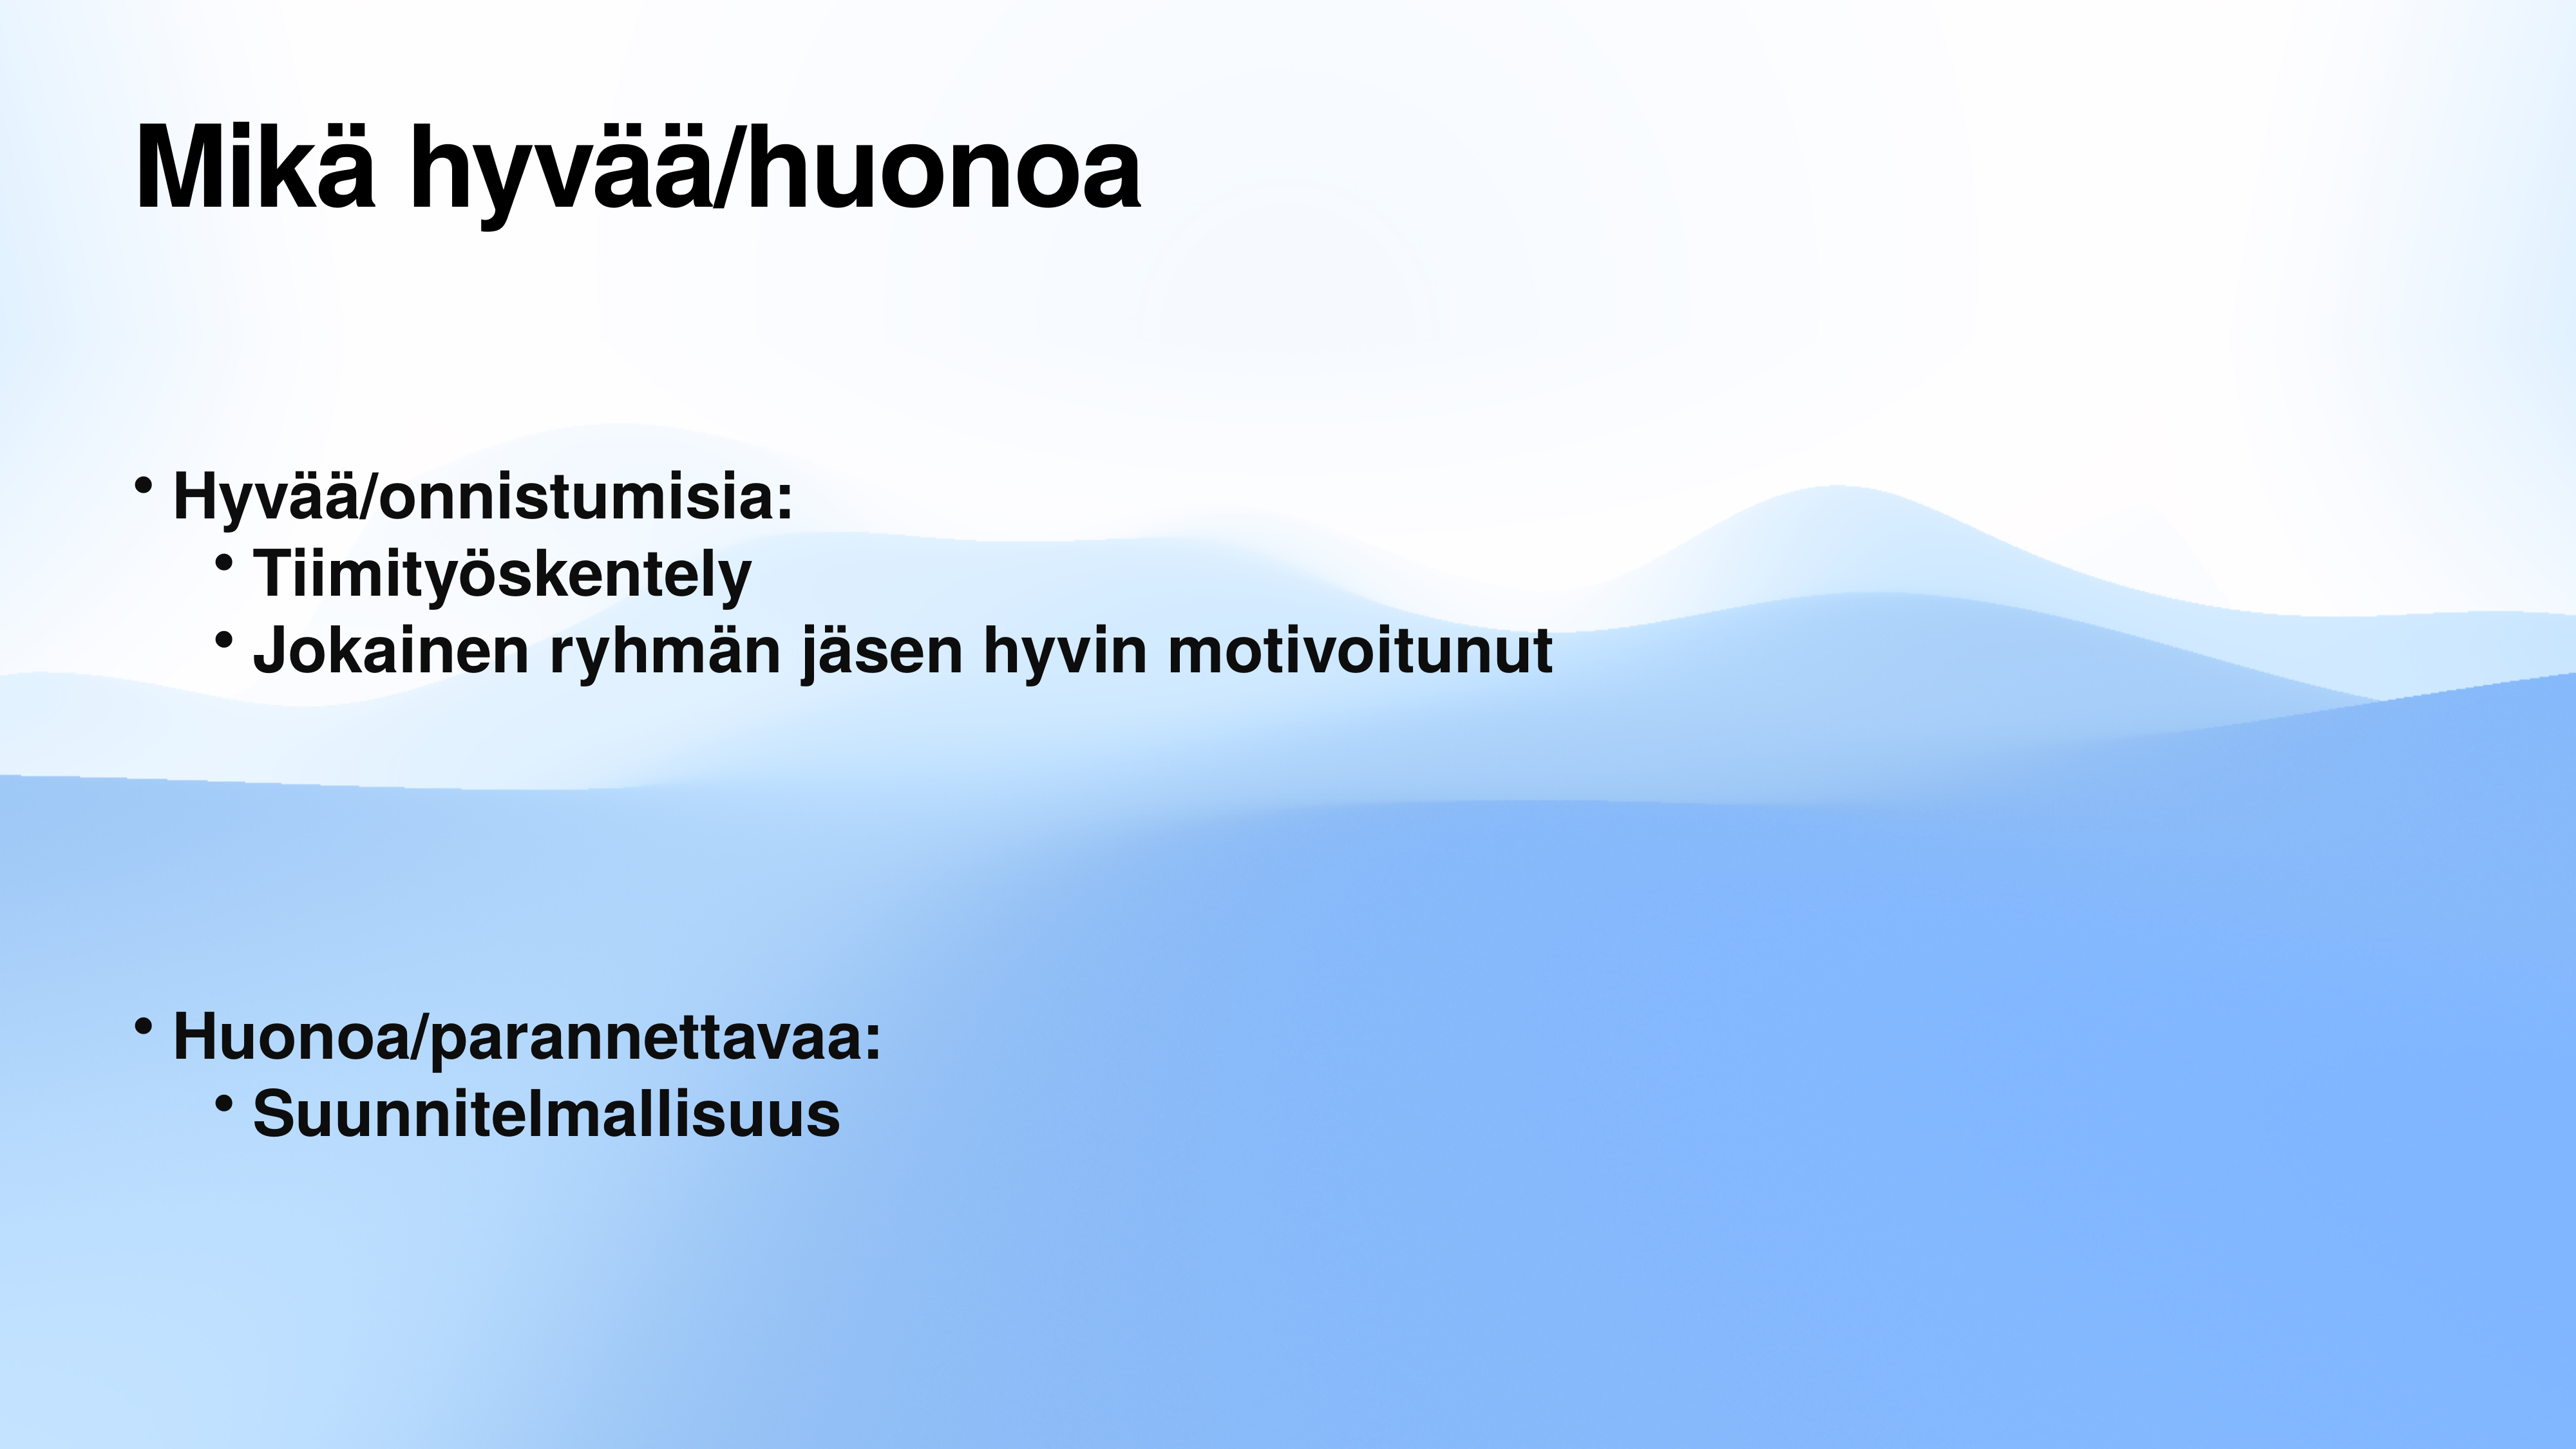

# Mikä hyvää/huonoa
Hyvää/onnistumisia:​
Tiimityöskentely
Jokainen ryhmän jäsen hyvin motivoitunut

Huonoa/parannettavaa:
Suunnitelmallisuus